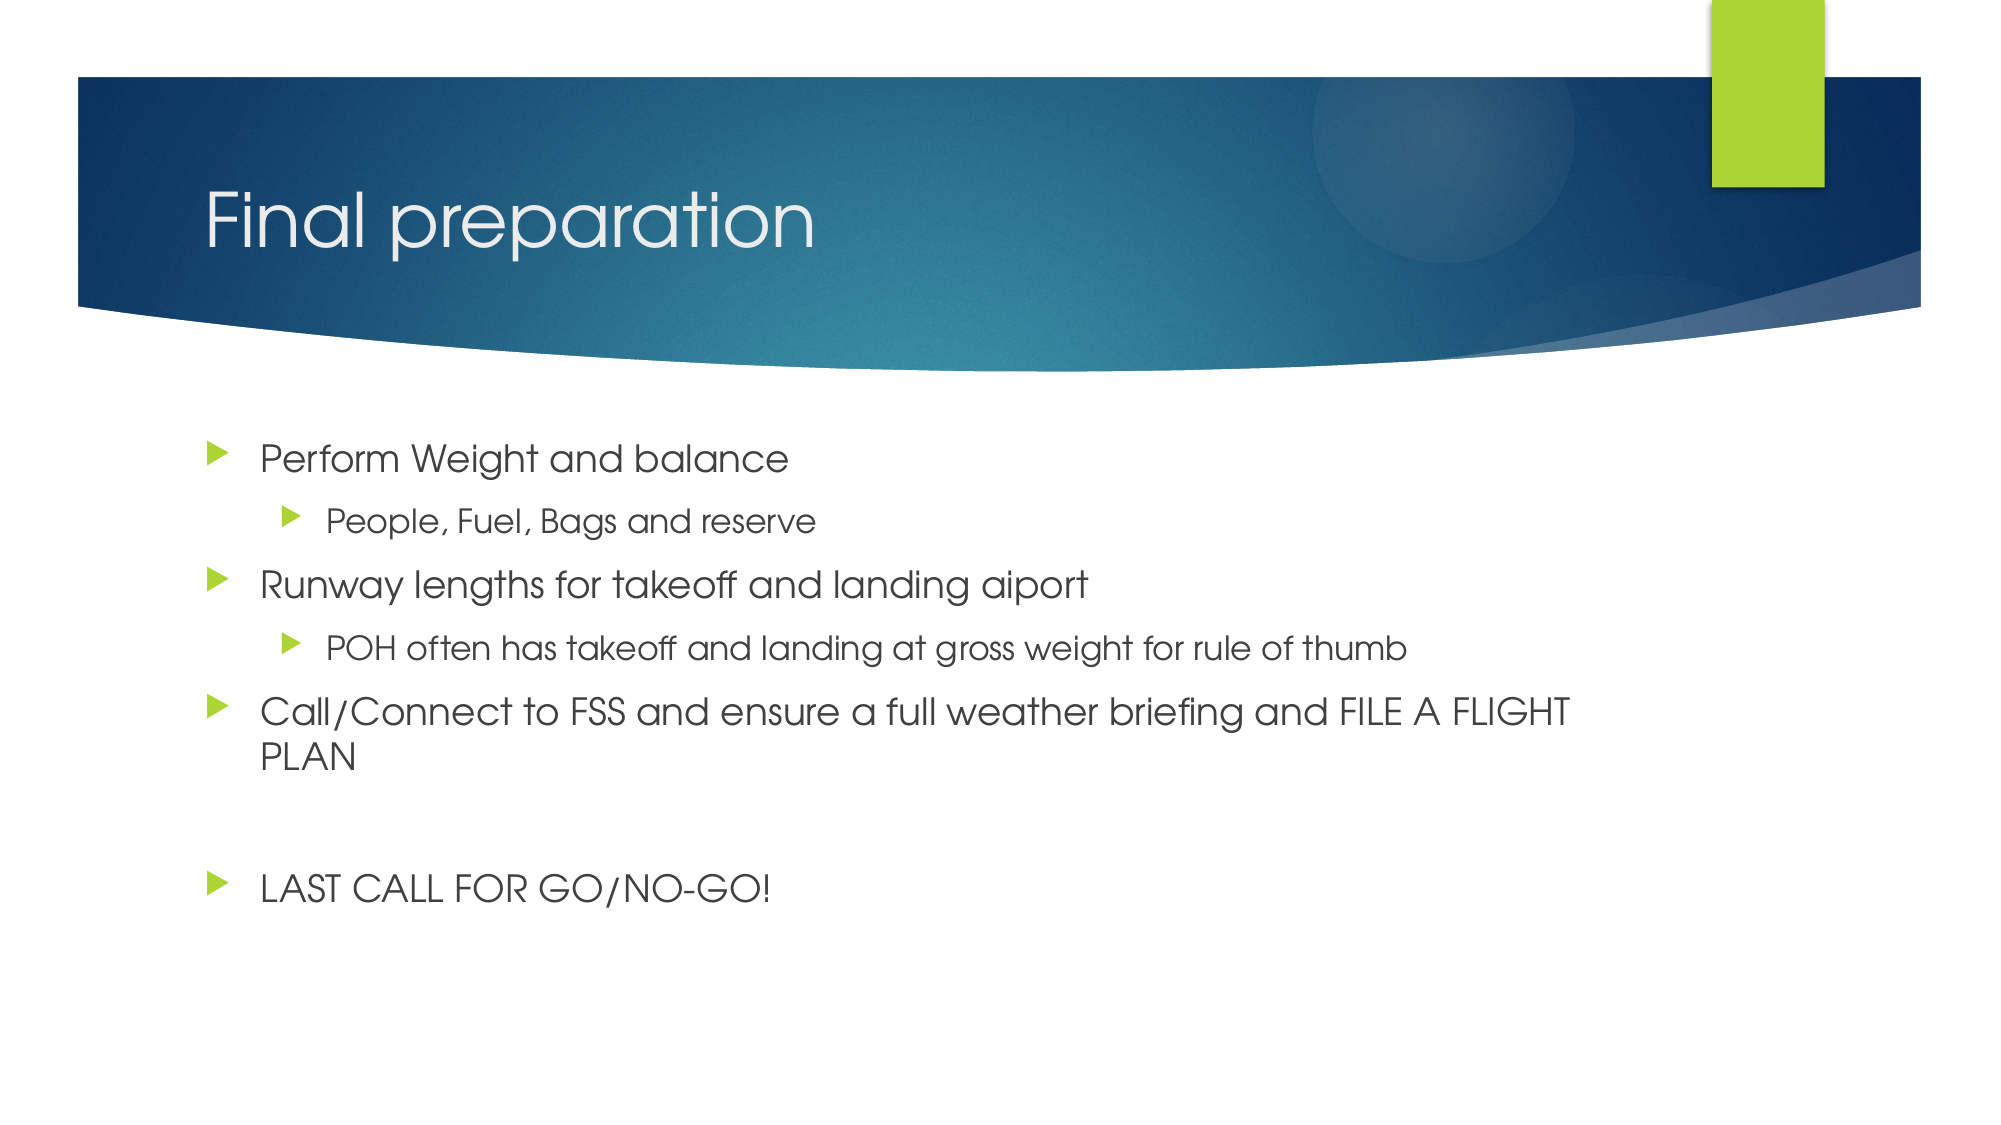

# Final preparation
Perform Weight and balance
People, Fuel, Bags and reserve
Runway lengths for takeoff and landing aiport
POH often has takeoff and landing at gross weight for rule of thumb
Call/Connect to FSS and ensure a full weather briefing and FILE A FLIGHT PLAN

LAST CALL FOR GO/NO-GO!